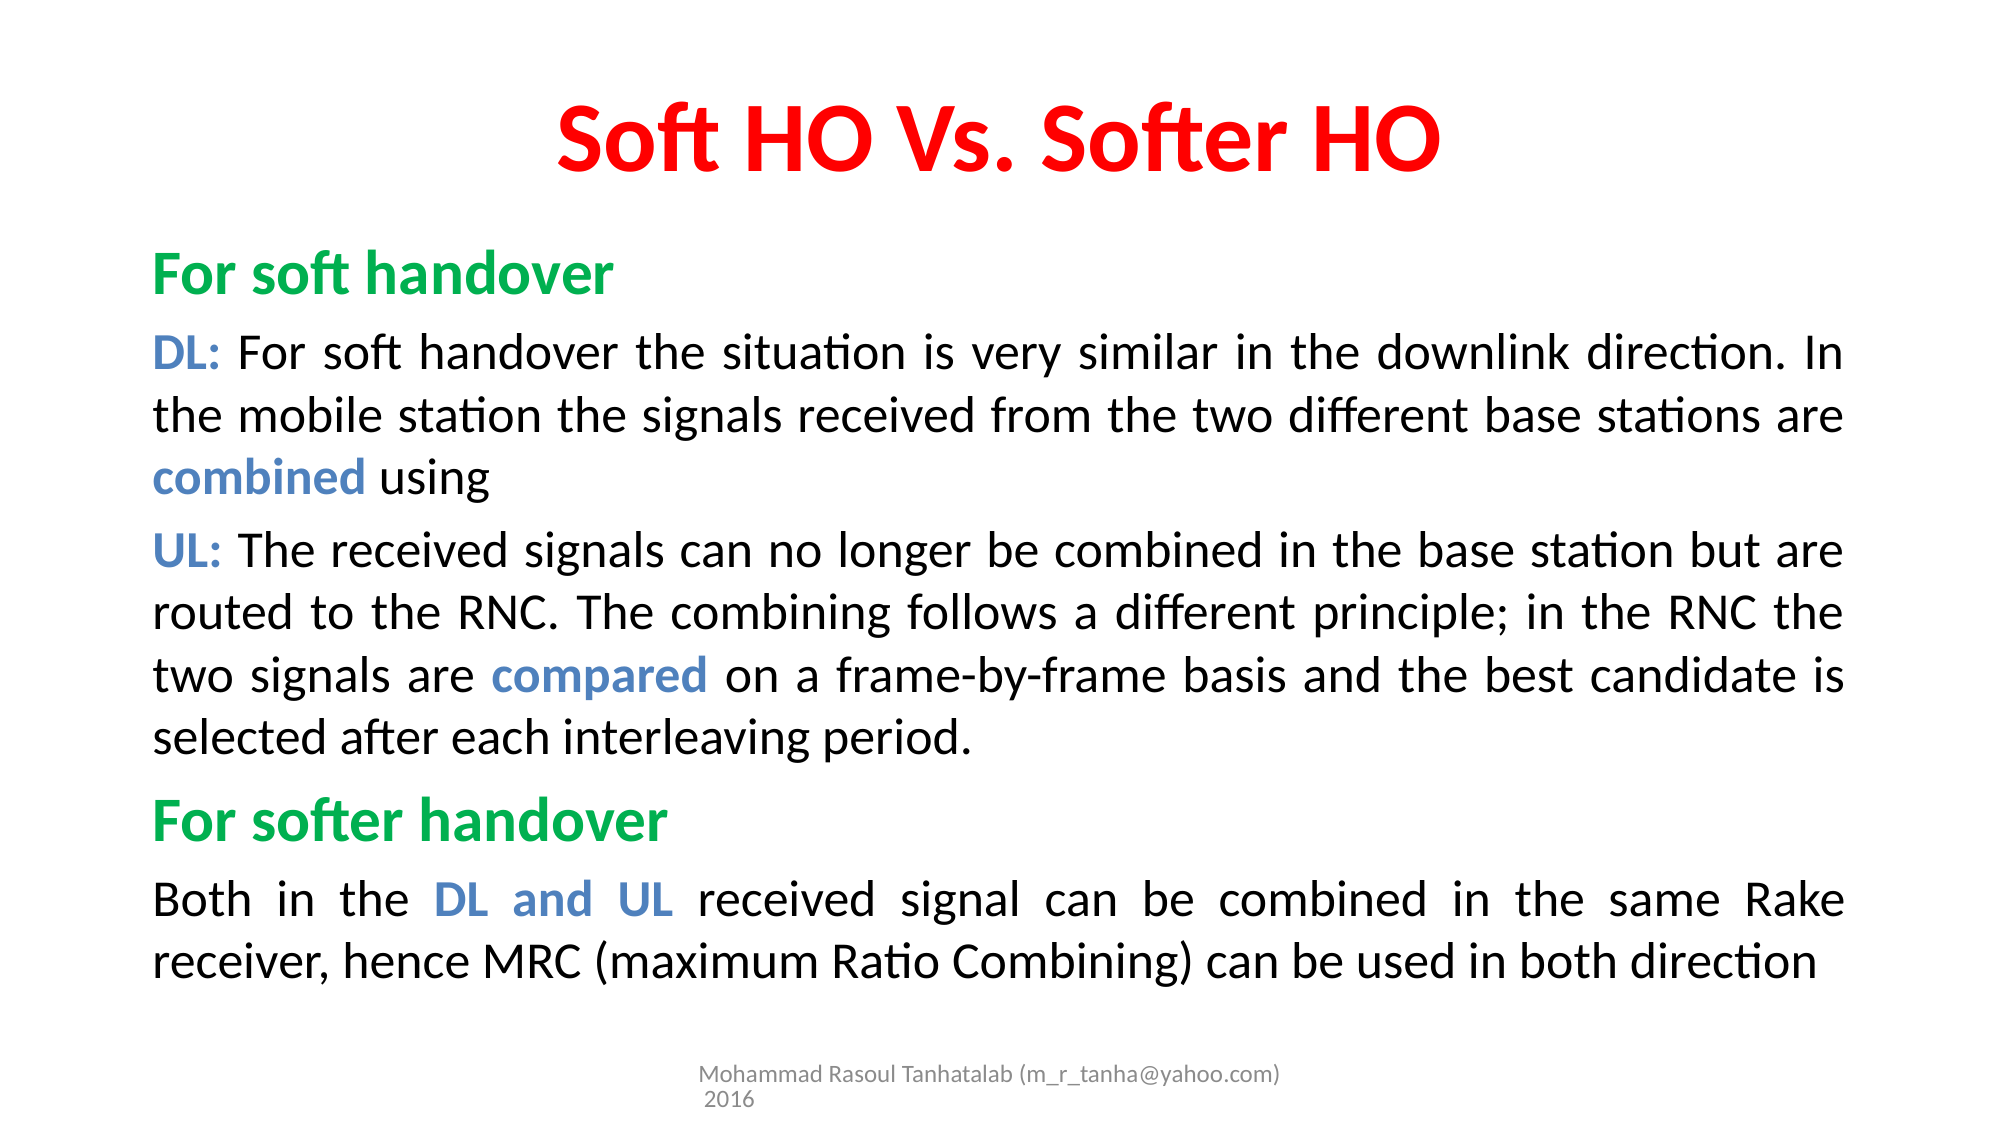

# Soft HO Vs. Softer HO
For soft handover
DL: For soft handover the situation is very similar in the downlink direction. In the mobile station the signals received from the two different base stations are combined using
UL: The received signals can no longer be combined in the base station but are routed to the RNC. The combining follows a different principle; in the RNC the two signals are compared on a frame-by-frame basis and the best candidate is selected after each interleaving period.
For softer handover
Both in the DL and UL received signal can be combined in the same Rake receiver, hence MRC (maximum Ratio Combining) can be used in both direction

Mohammad Rasoul Tanhatalab (m_r_tanha@yahoo.com)    2016